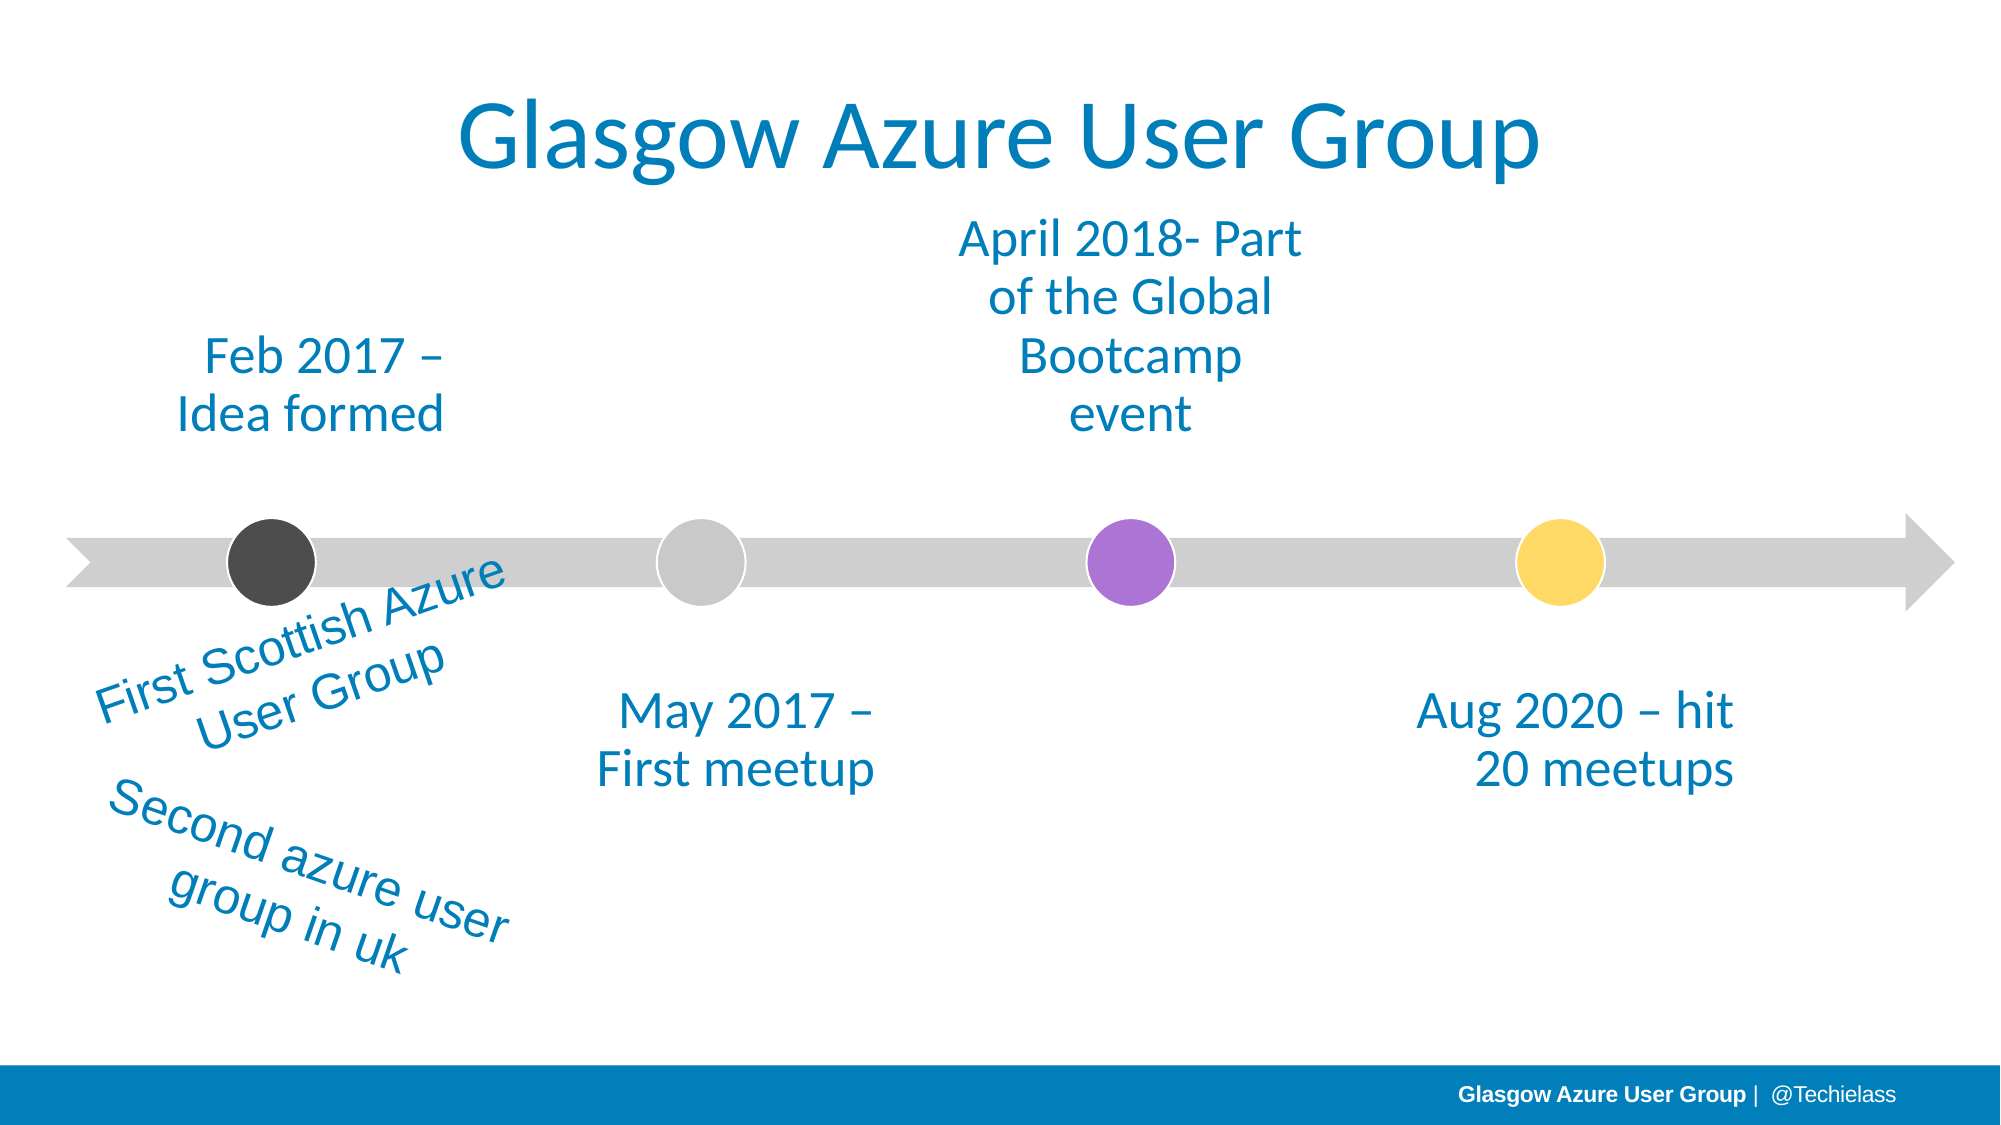

Glasgow Azure User Group
Feb 2017 – Idea formed
May 2017 – First meetup
April 2018- Part of the Global Bootcamp event
Aug 2020 – hit 20 meetups
First Scottish Azure User Group
Second azure user group in uk

Glasgow Azure User Group |  @Techielass